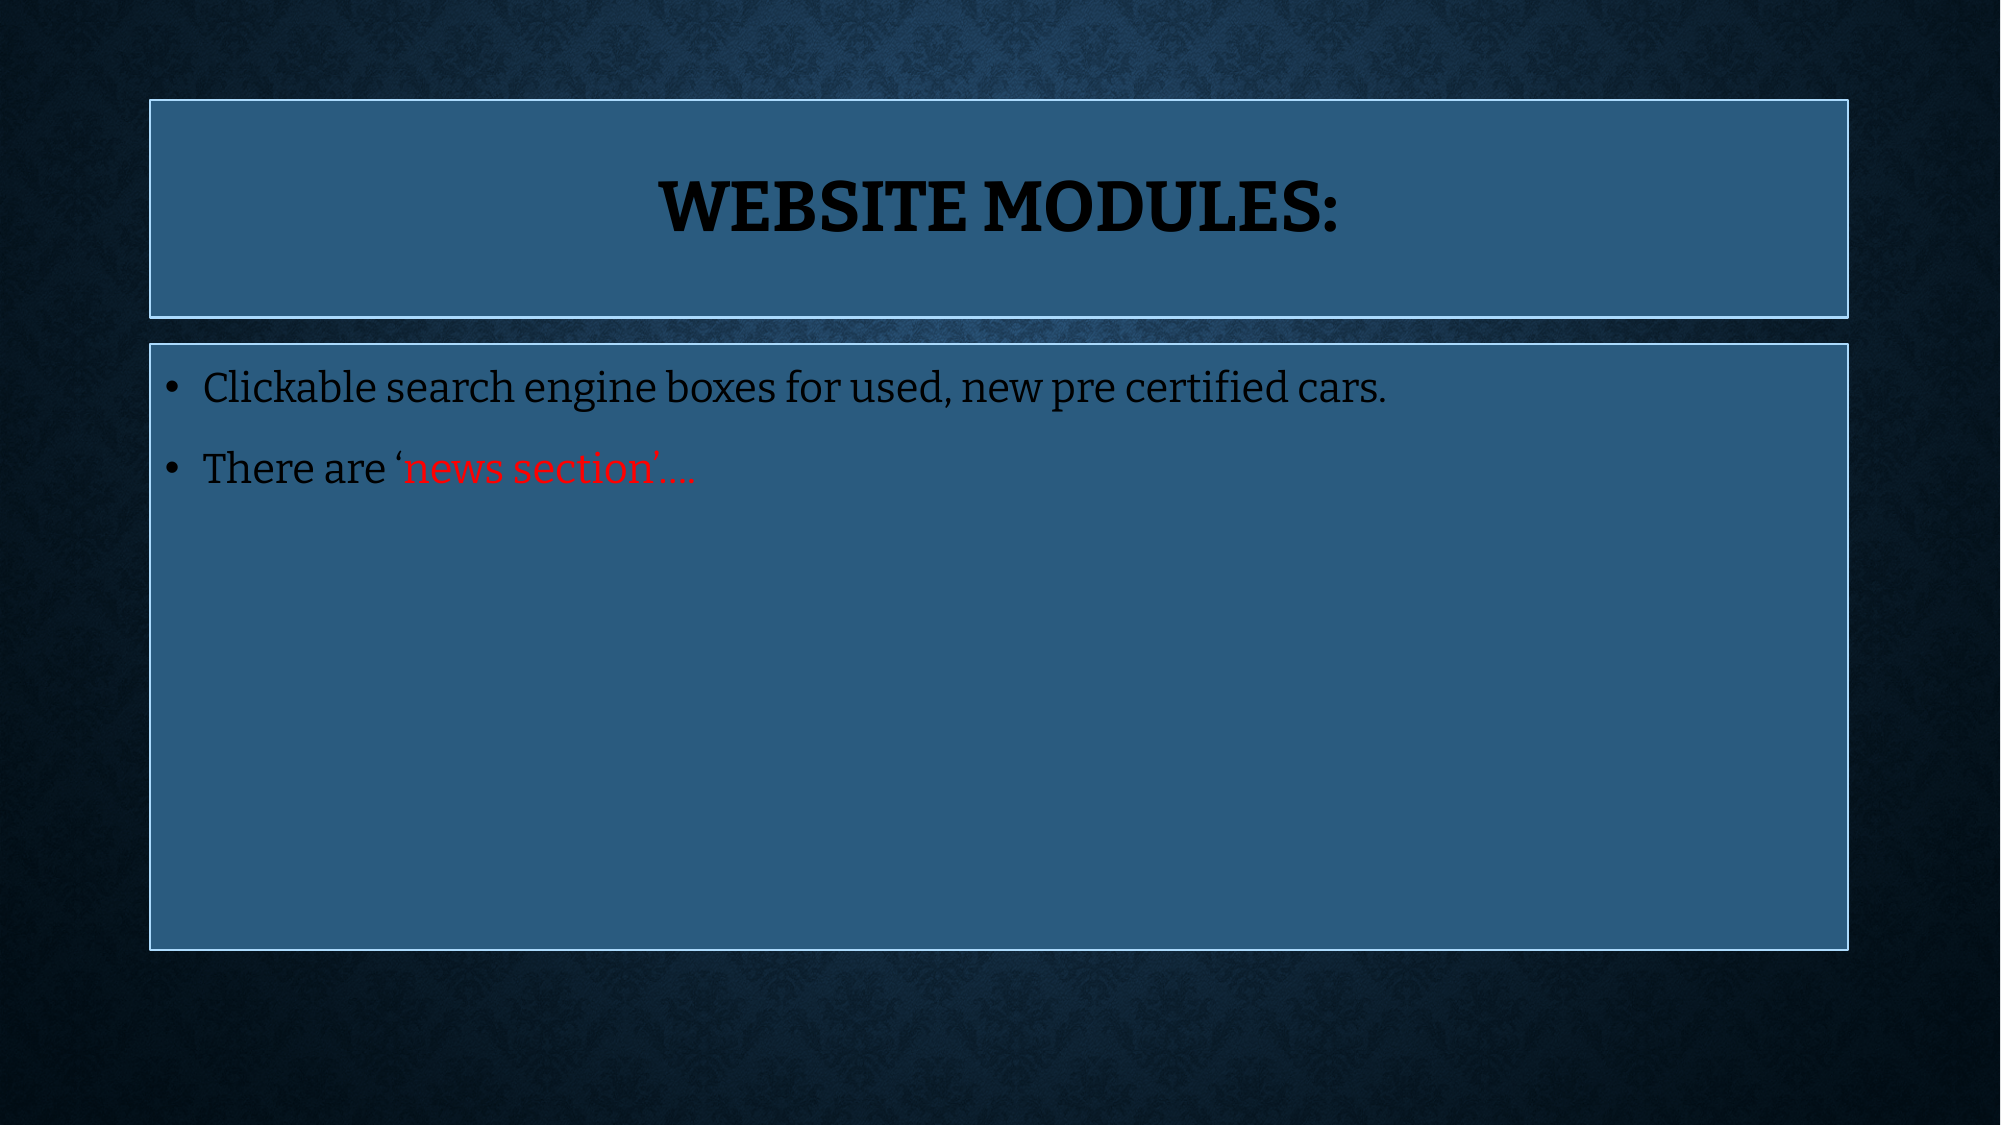

# Website Modules:
Clickable search engine boxes for used, new pre certified cars.
There are ‘news section’….